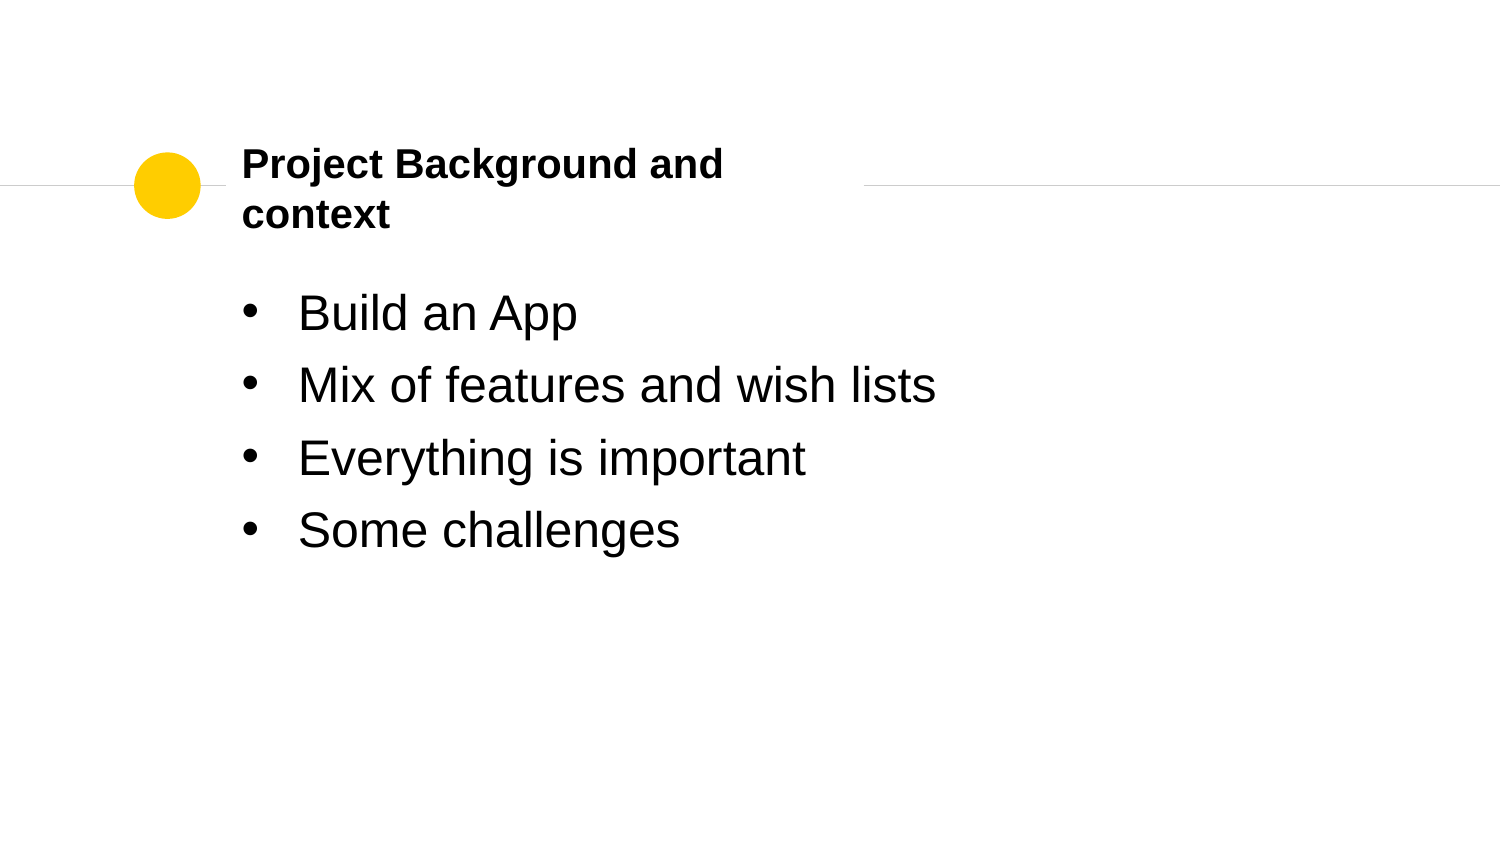

# Project Background and context
Build an App
Mix of features and wish lists
Everything is important
Some challenges